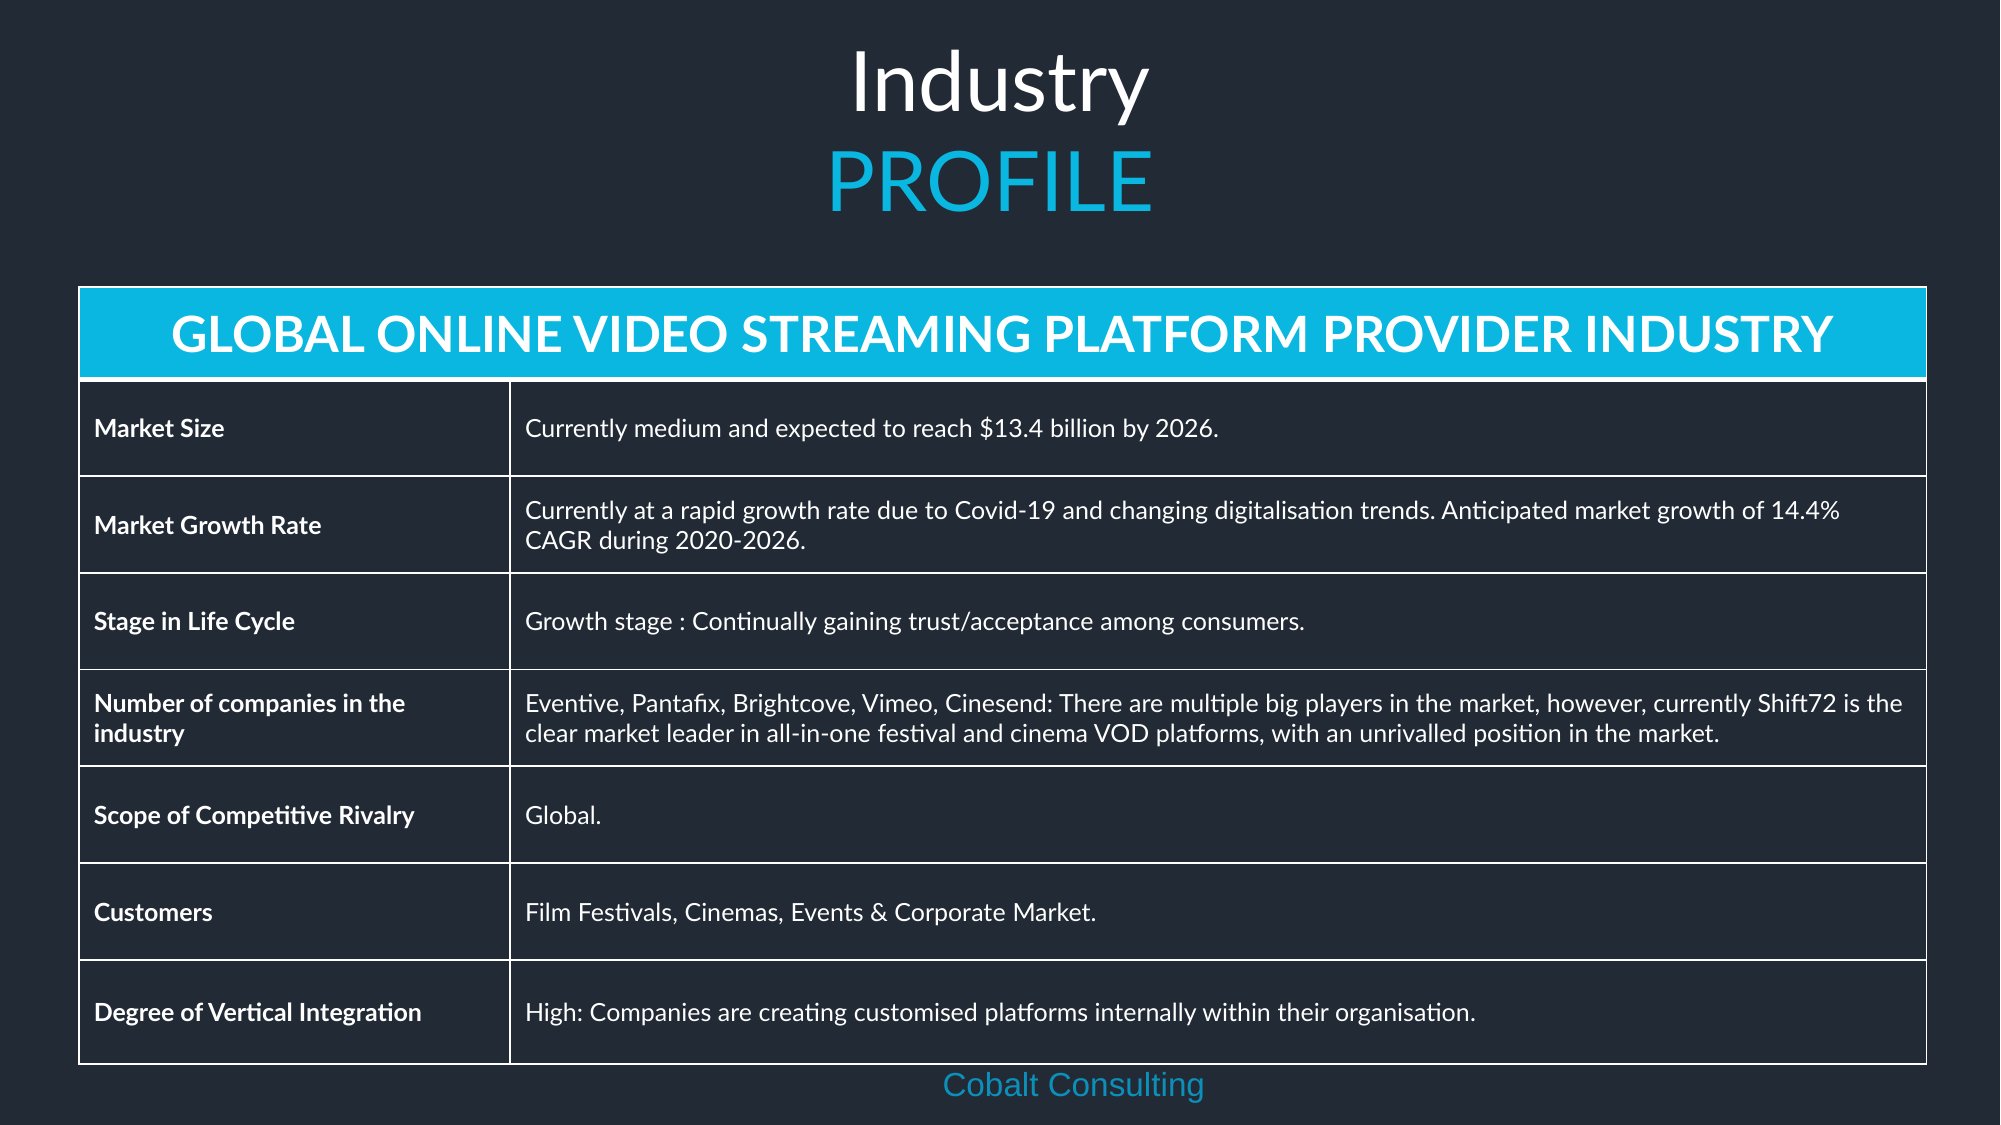

Industry
PROFILE
| GLOBAL ONLINE VIDEO STREAMING PLATFORM PROVIDER INDUSTRY |  |
| --- | --- |
| Market Size | Currently medium and expected to reach $13.4 billion by 2026. |
| Market Growth Rate | Currently at a rapid growth rate due to Covid-19 and changing digitalisation trends. Anticipated market growth of 14.4% CAGR during 2020-2026. |
| Stage in Life Cycle | Growth stage : Continually gaining trust/acceptance among consumers. |
| Number of companies in the industry | Eventive, Pantafix, Brightcove, Vimeo, Cinesend: There are multiple big players in the market, however, currently Shift72 is the clear market leader in all-in-one festival and cinema VOD platforms, with an unrivalled position in the market. |
| Scope of Competitive Rivalry | Global. |
| Customers | Film Festivals, Cinemas, Events & Corporate Market. |
| Degree of Vertical Integration | High: Companies are creating customised platforms internally within their organisation. |
	Cobalt Consulting